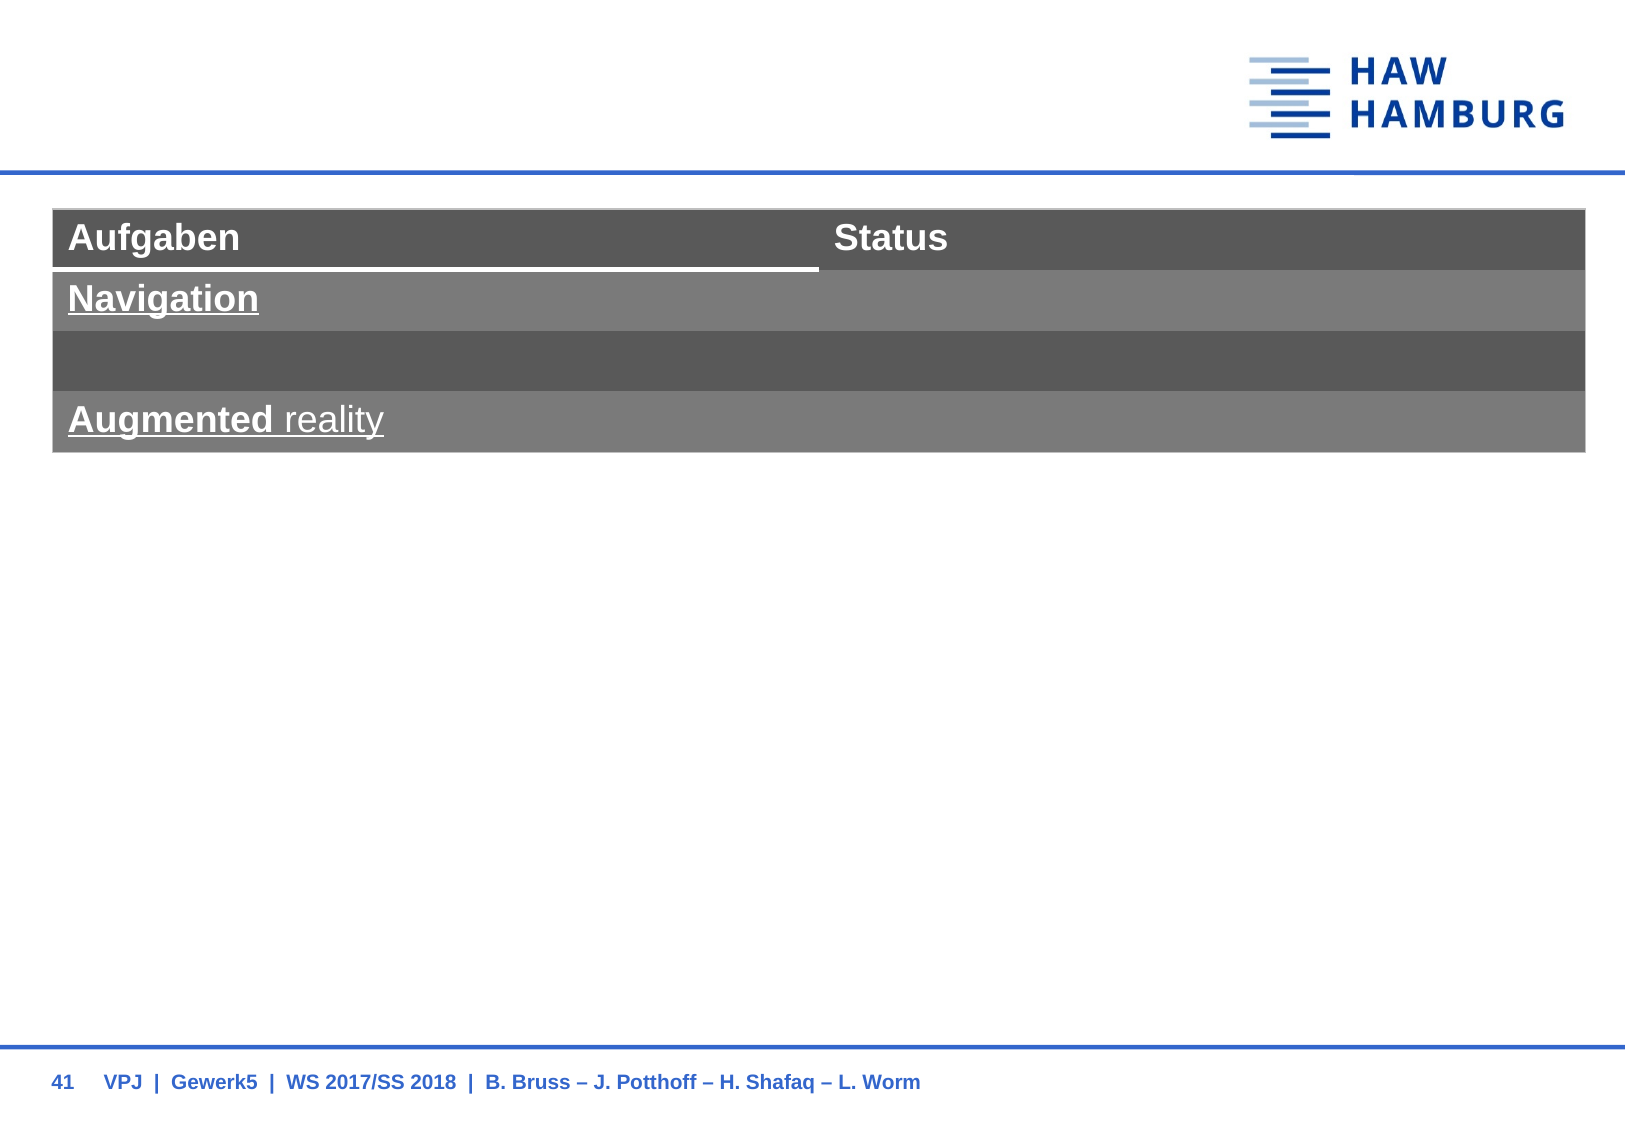

#
| Aufgaben | Status |
| --- | --- |
| Navigation |  |
|  |  |
| Augmented reality |  |
41
VPJ  |  Gewerk5  |  WS 2017/SS 2018  |  B. Bruss – J. Potthoff – H. Shafaq – L. Worm